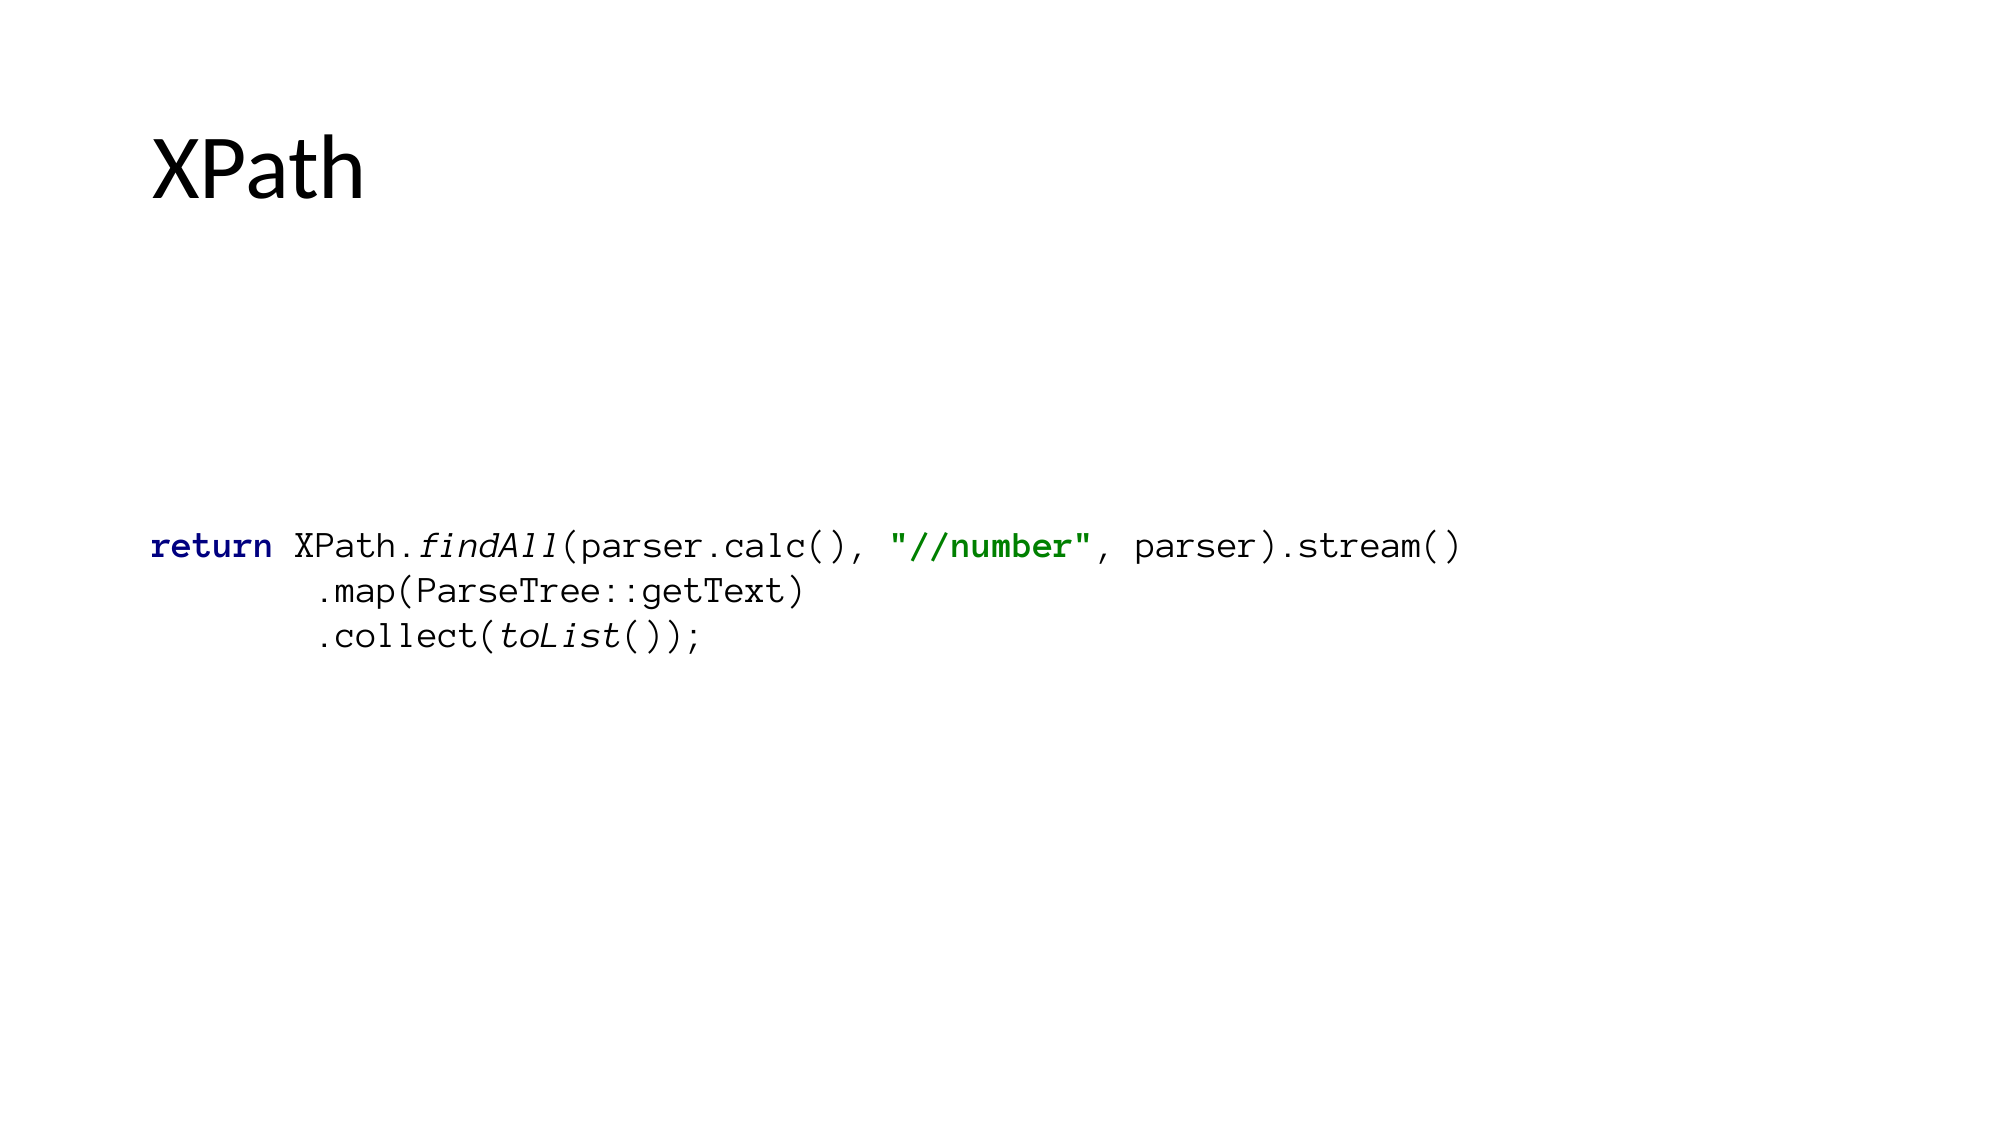

# XPath
return XPath.findAll(parser.calc(), "//number", parser).stream()
        .map(ParseTree::getText)
        .collect(toList());